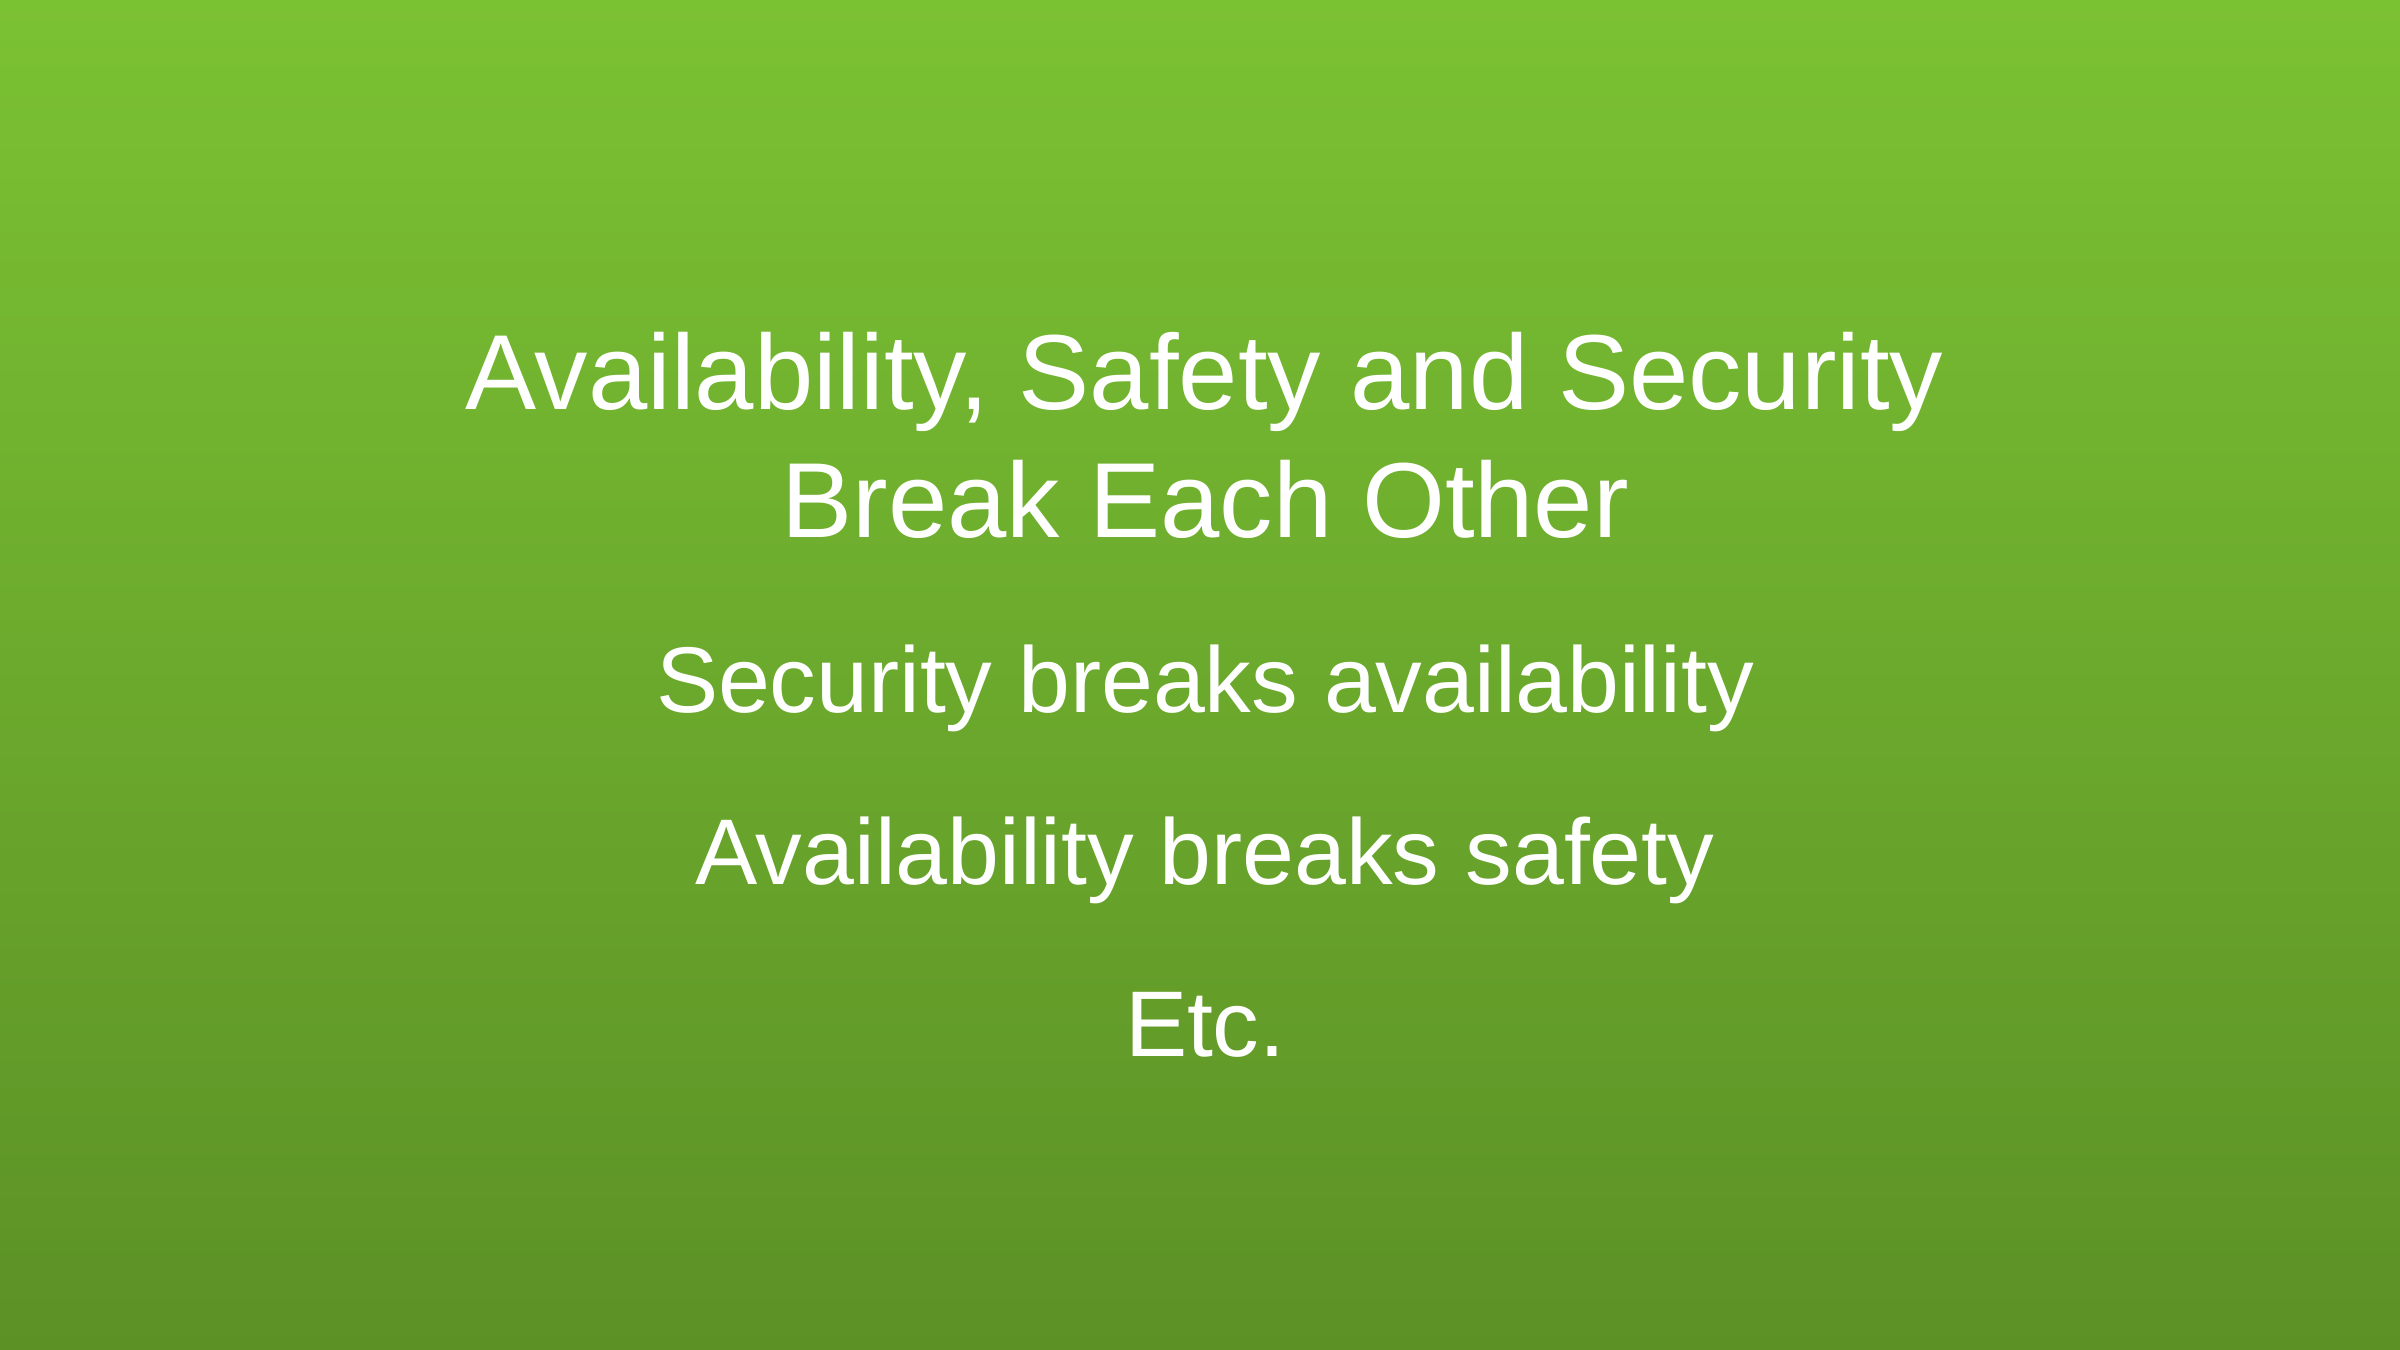

Availability, Safety and Security Break Each Other
Security breaks availability
Availability breaks safety
Etc.